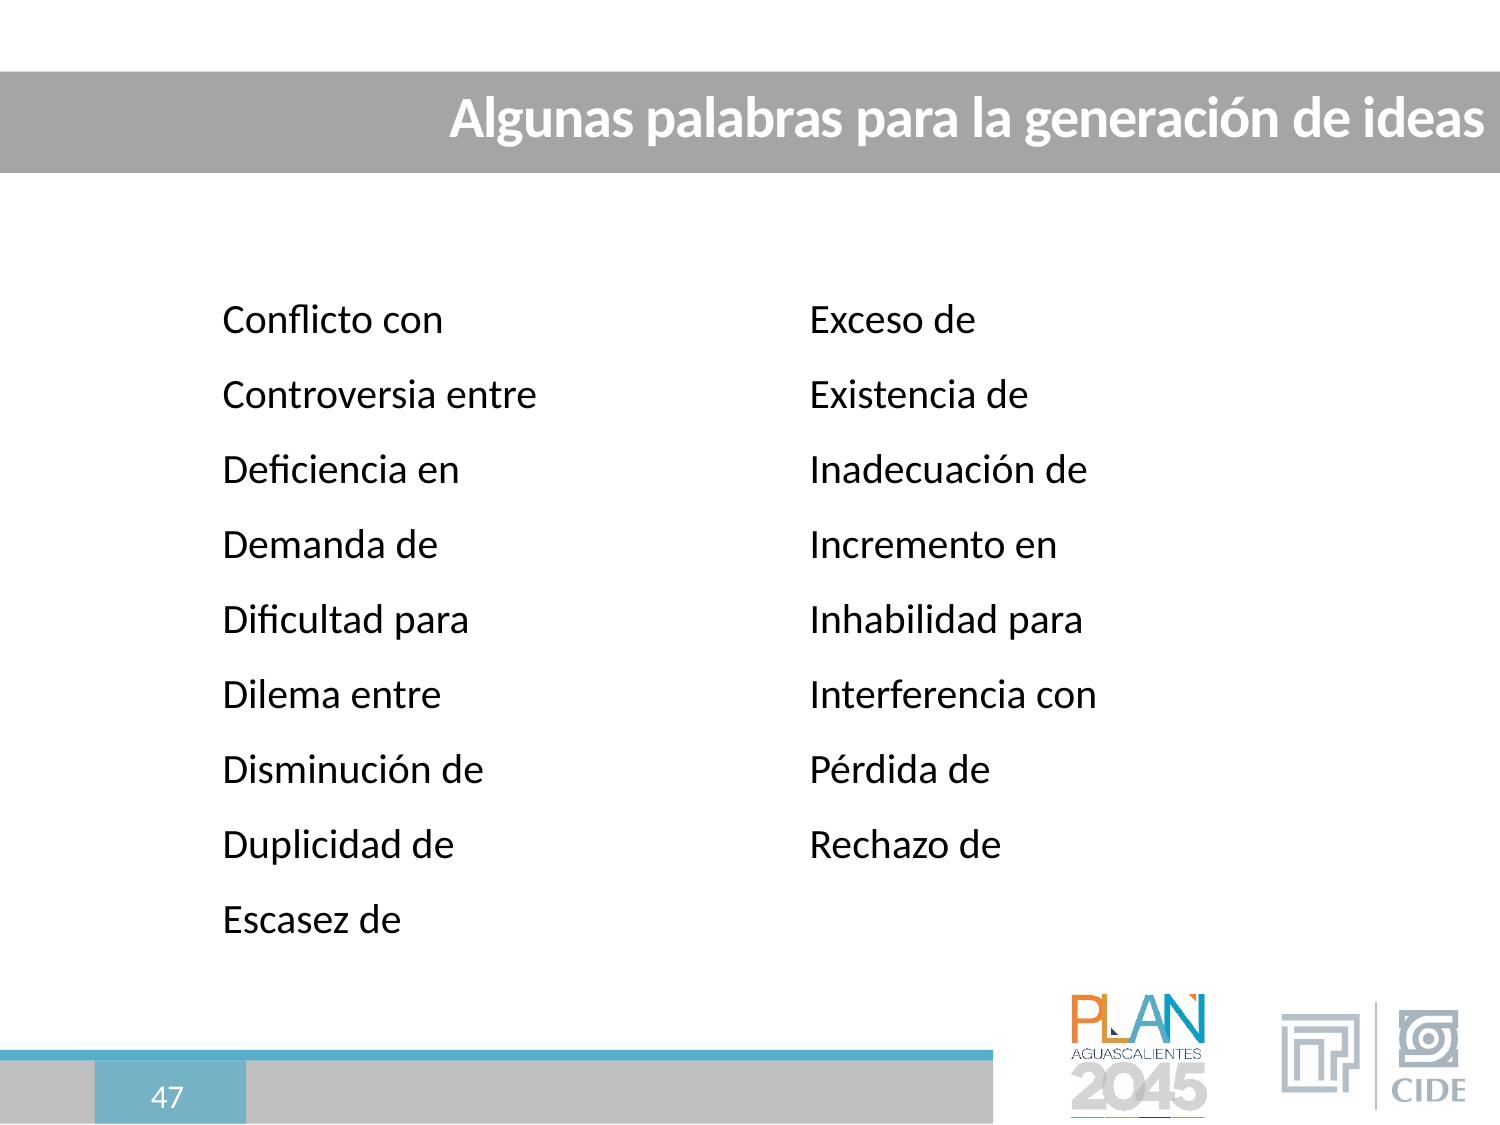

# Algunas palabras para la generación de ideas
Conflicto con
Controversia entre
Deficiencia en
Demanda de
Dificultad para
Dilema entre
Disminución de
Duplicidad de
Escasez de
Exceso de
Existencia de
Inadecuación de
Incremento en
Inhabilidad para
Interferencia con
Pérdida de
Rechazo de
47